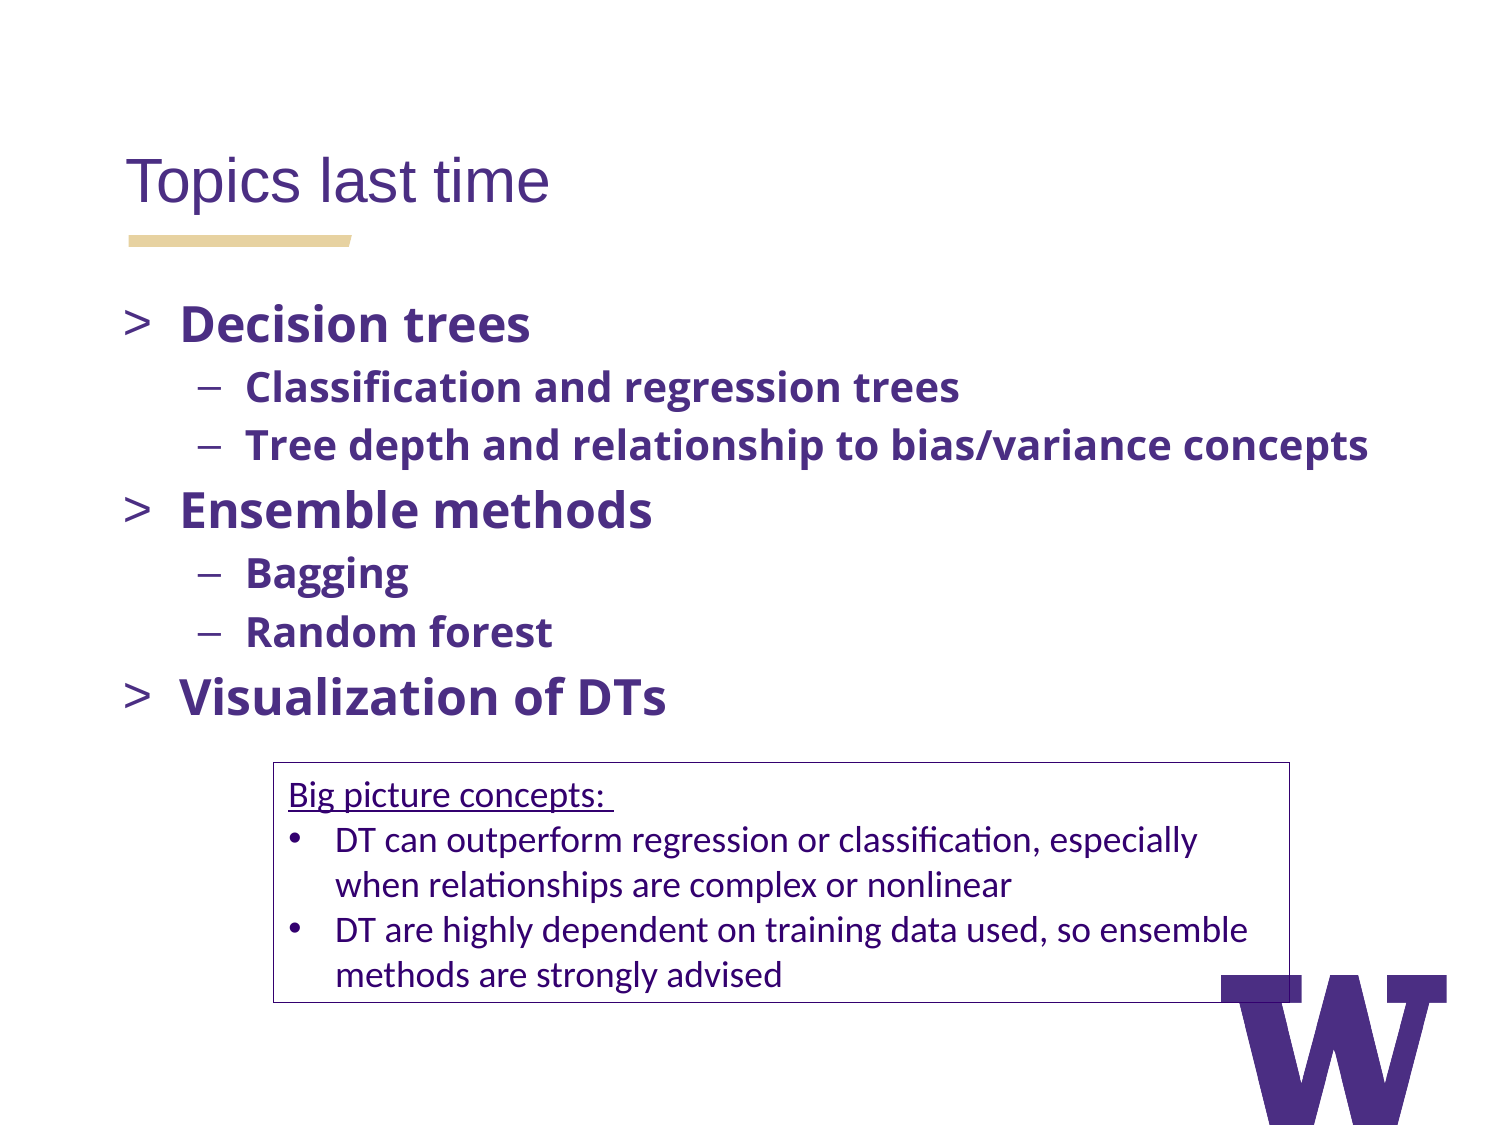

Topics last time
Decision trees
Classification and regression trees
Tree depth and relationship to bias/variance concepts
Ensemble methods
Bagging
Random forest
Visualization of DTs
Big picture concepts:
DT can outperform regression or classification, especially when relationships are complex or nonlinear
DT are highly dependent on training data used, so ensemble methods are strongly advised